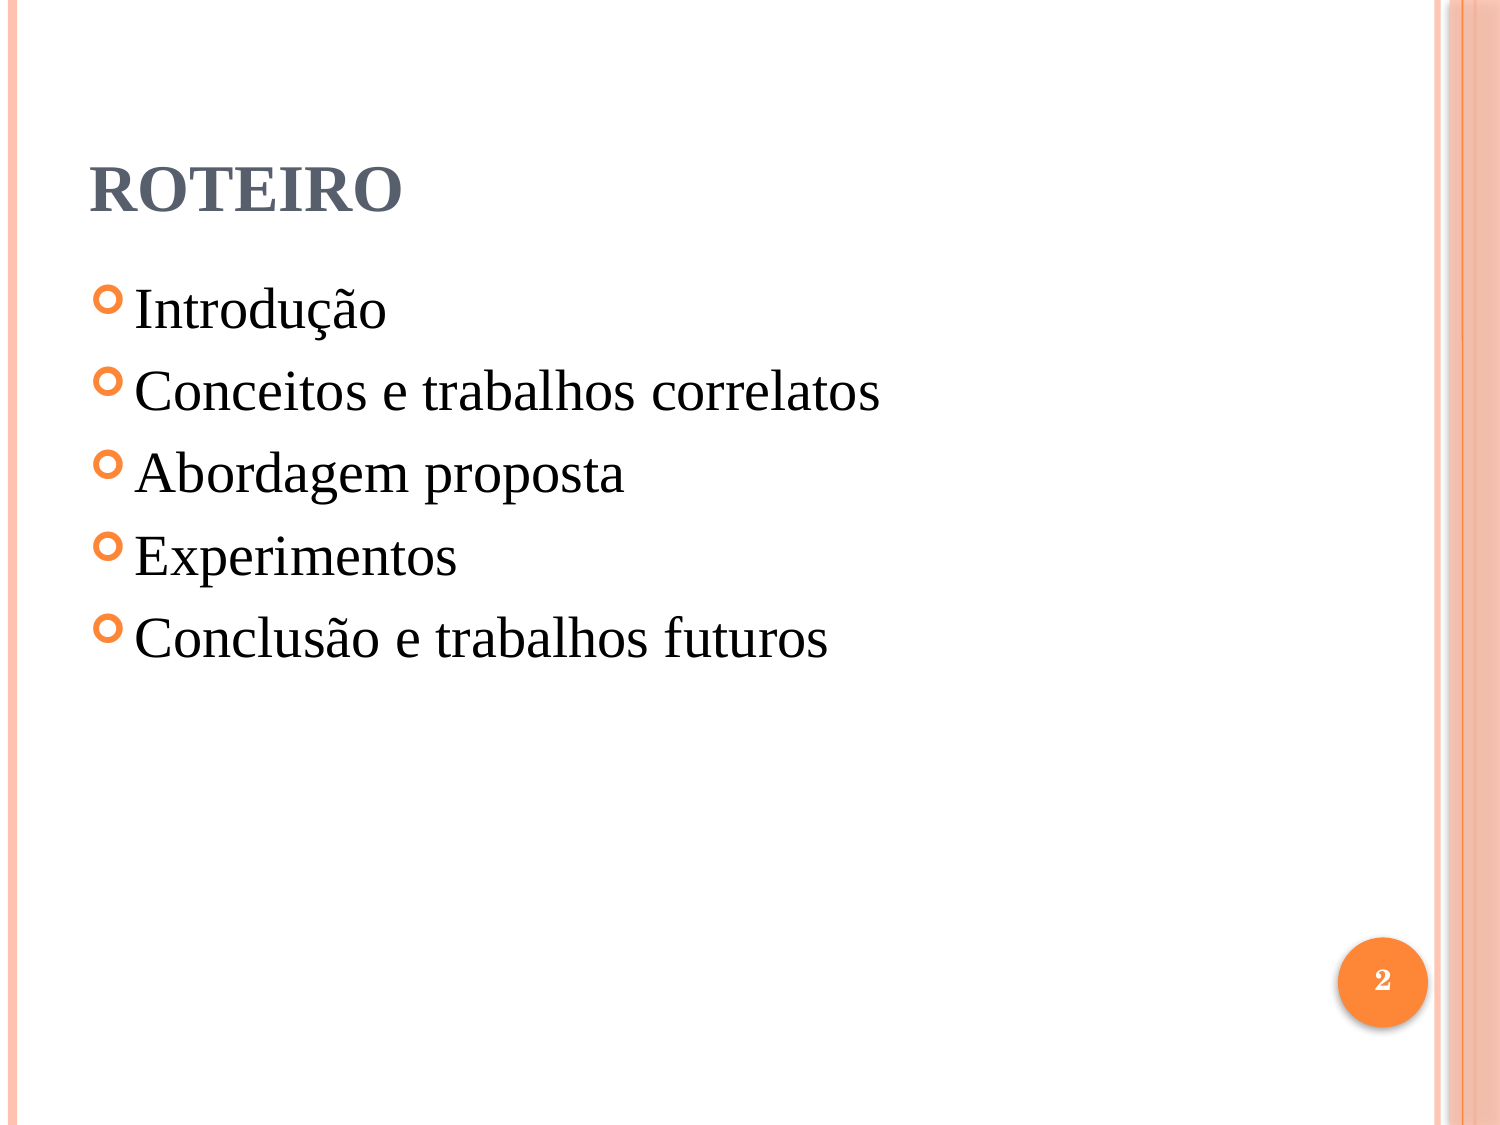

# Roteiro
Introdução
Conceitos e trabalhos correlatos
Abordagem proposta
Experimentos
Conclusão e trabalhos futuros

2